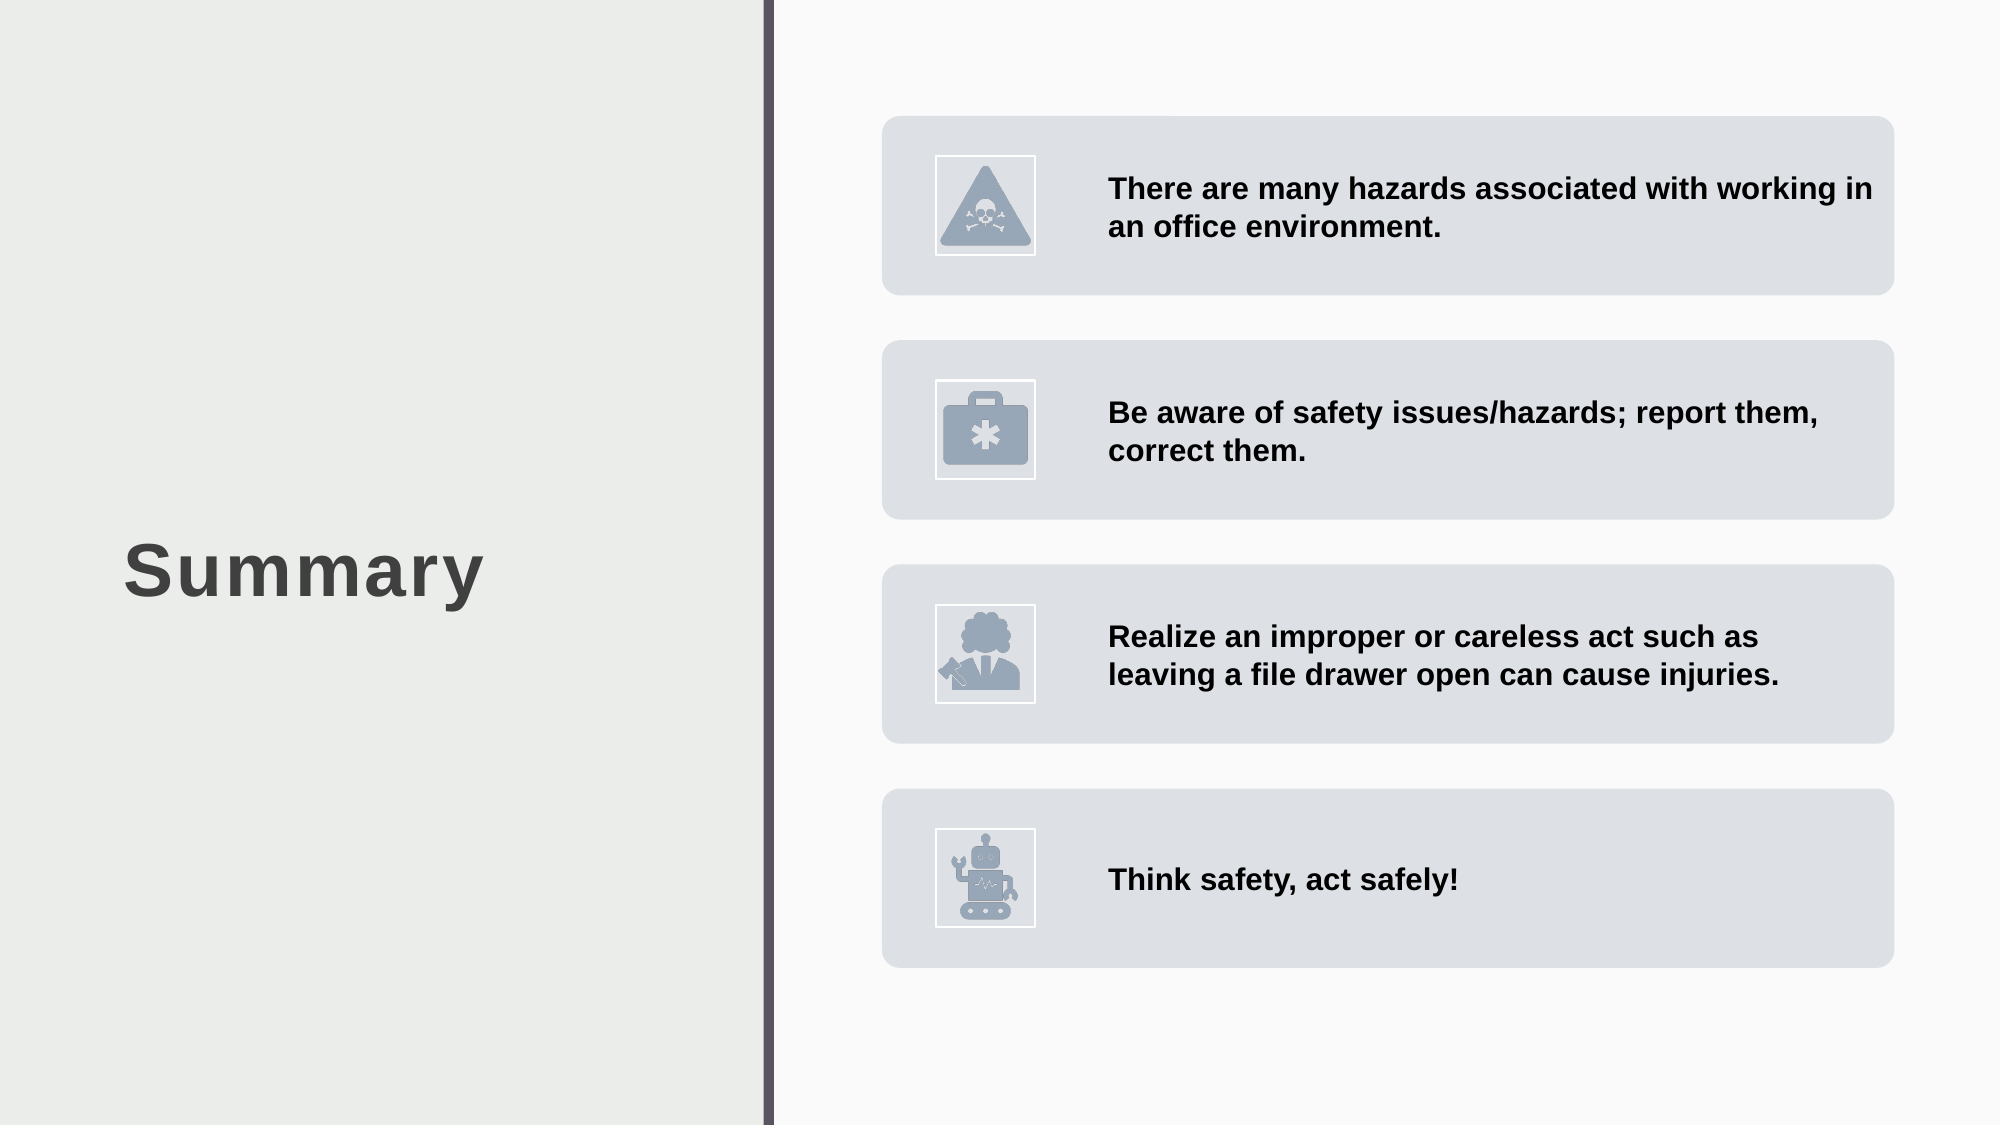

# Summary
There are many hazards associated with working in an office environment.
Be aware of safety issues/hazards; report them, correct them.
Realize an improper or careless act such as leaving a file drawer open can cause injuries.
Think safety, act safely!